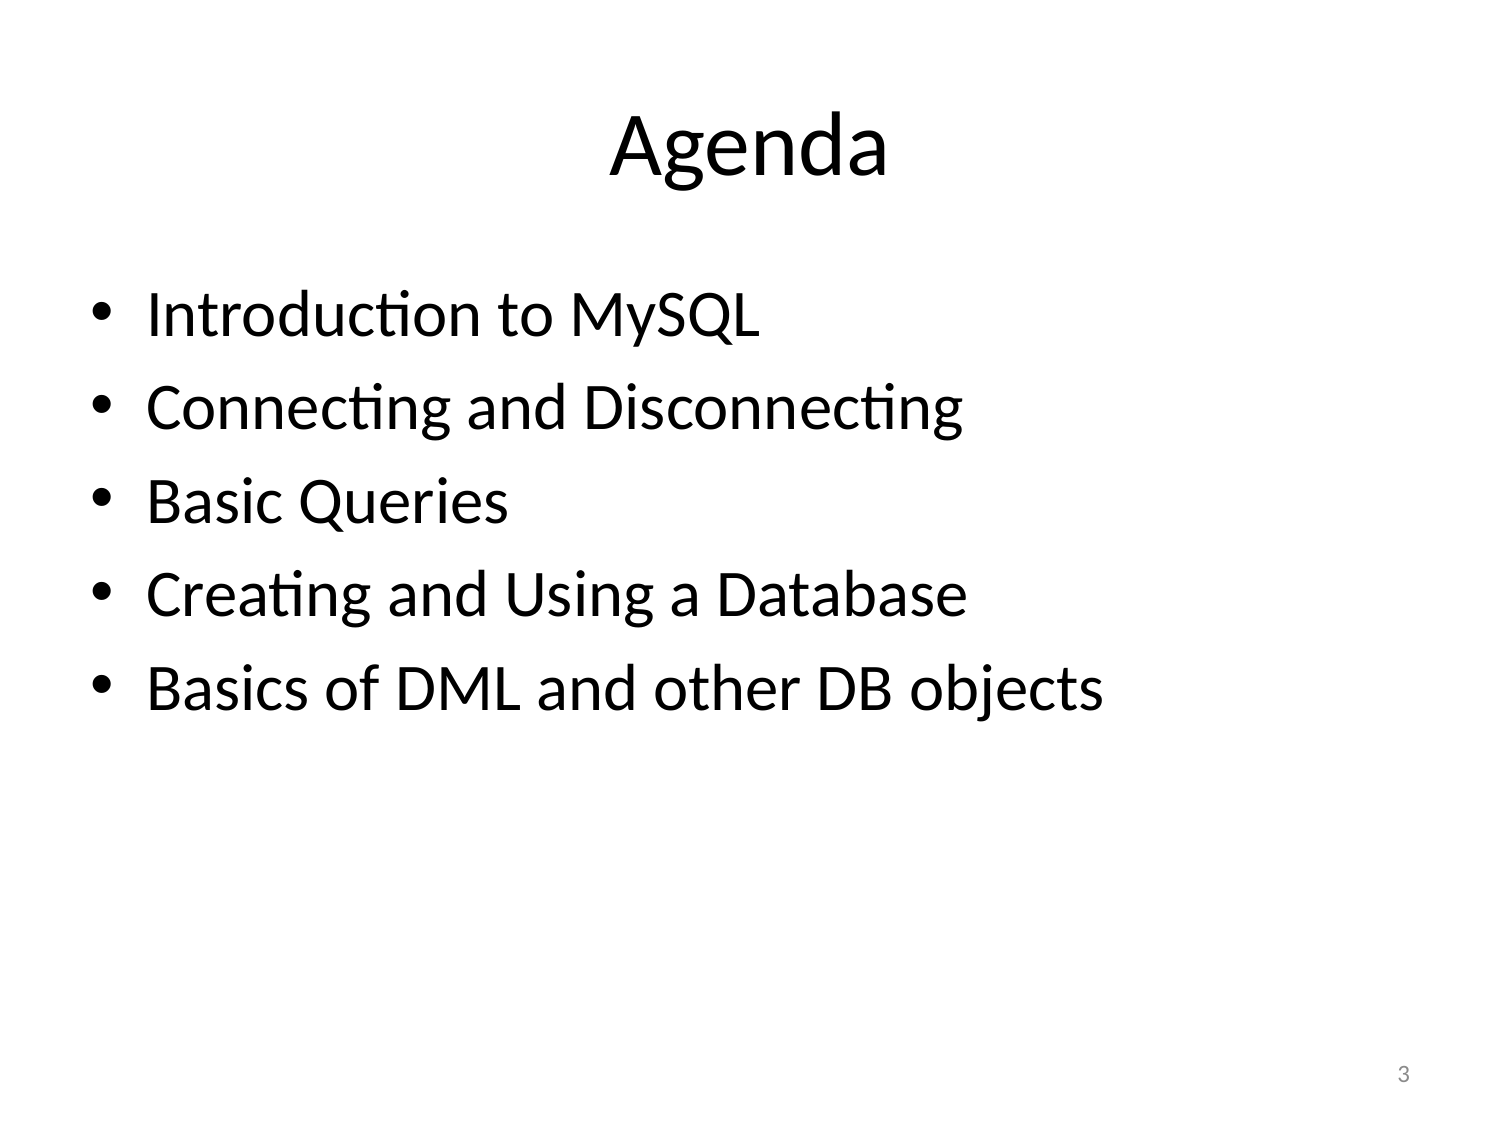

# Agenda
Introduction to MySQL
Connecting and Disconnecting
Basic Queries
Creating and Using a Database
Basics of DML and other DB objects
3